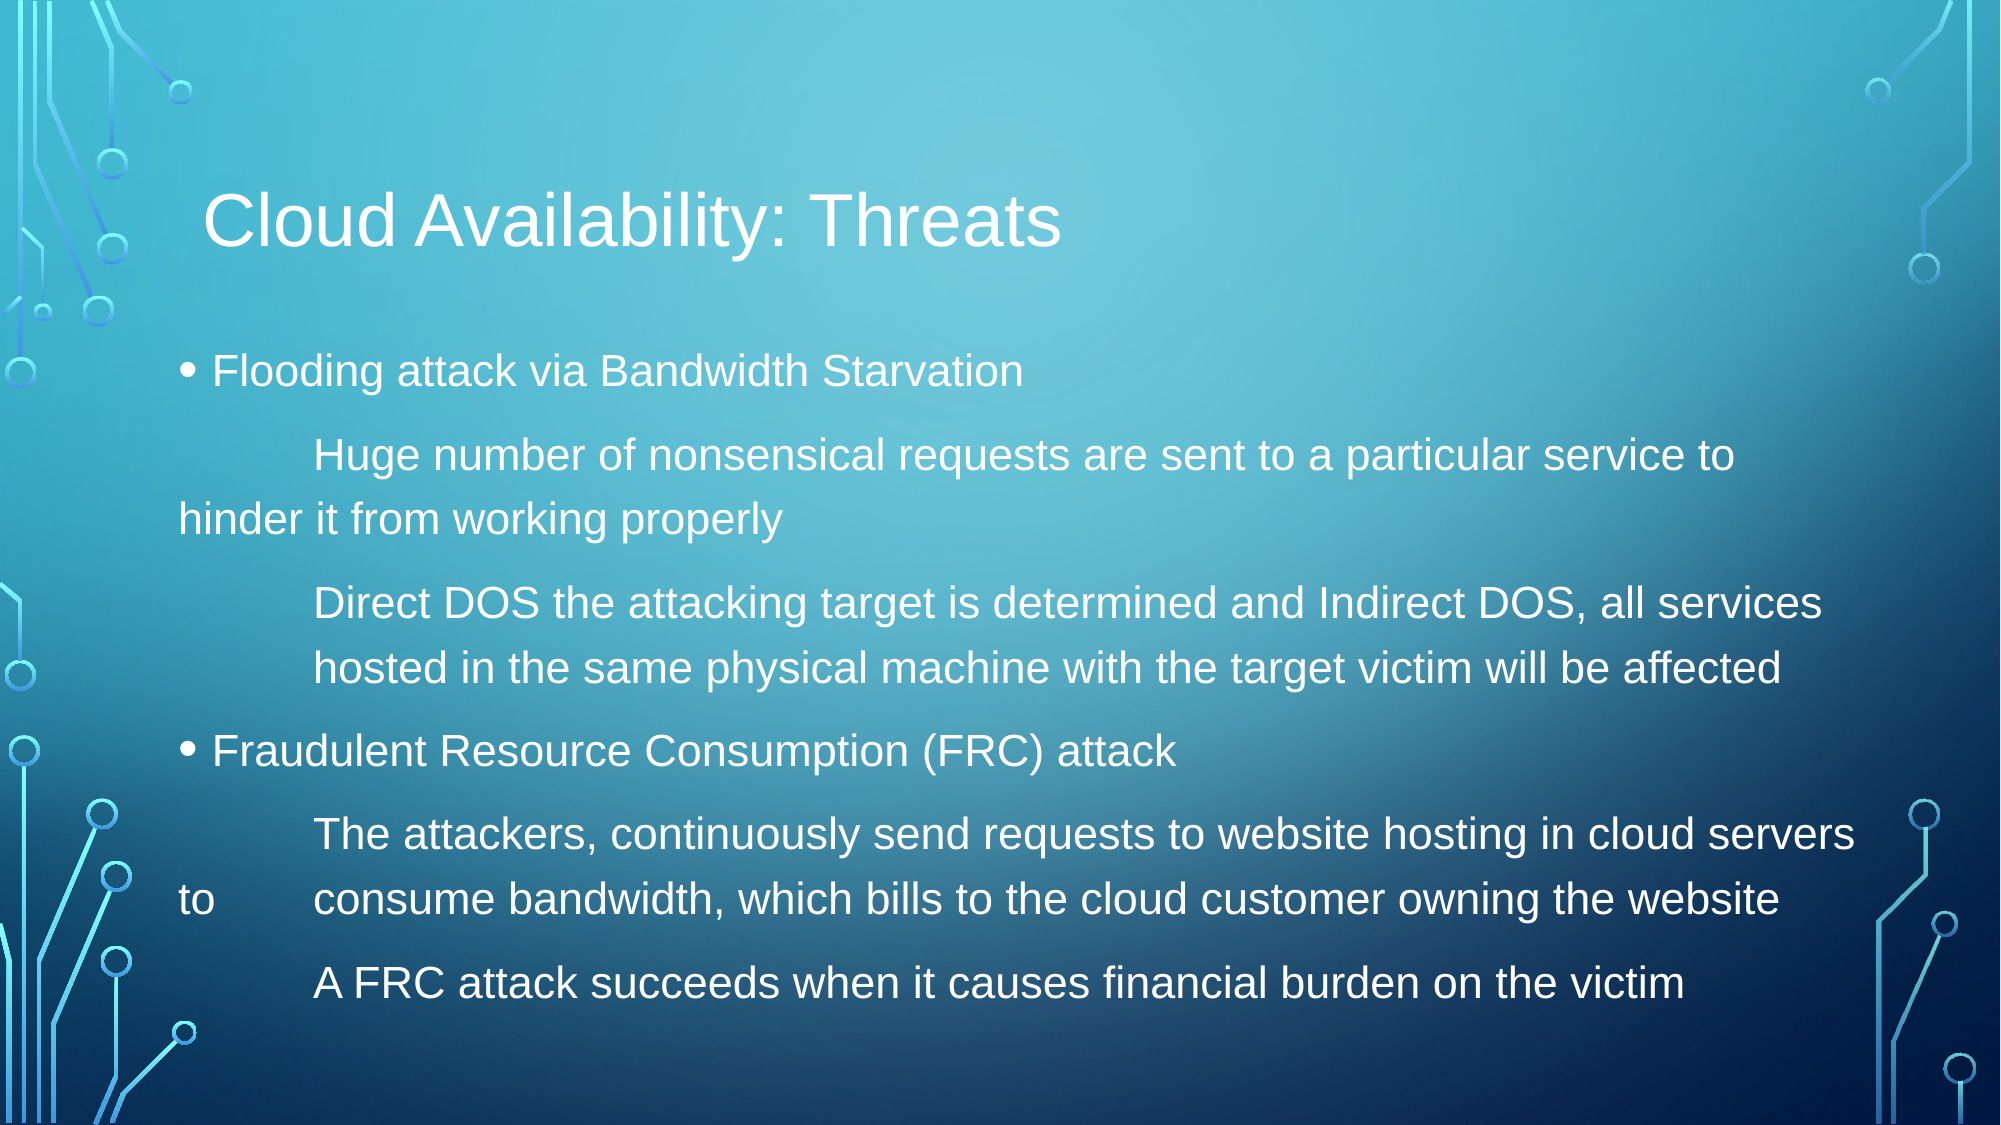

# Cloud Availability: Threats
Flooding attack via Bandwidth Starvation
	Huge number of nonsensical requests are sent to a particular service to 	hinder it from working properly
	Direct DOS the attacking target is determined and Indirect DOS, all services 	hosted in the same physical machine with the target victim will be affected
Fraudulent Resource Consumption (FRC) attack
	The attackers, continuously send requests to website hosting in cloud servers to 	consume bandwidth, which bills to the cloud customer owning the website
	A FRC attack succeeds when it causes financial burden on the victim